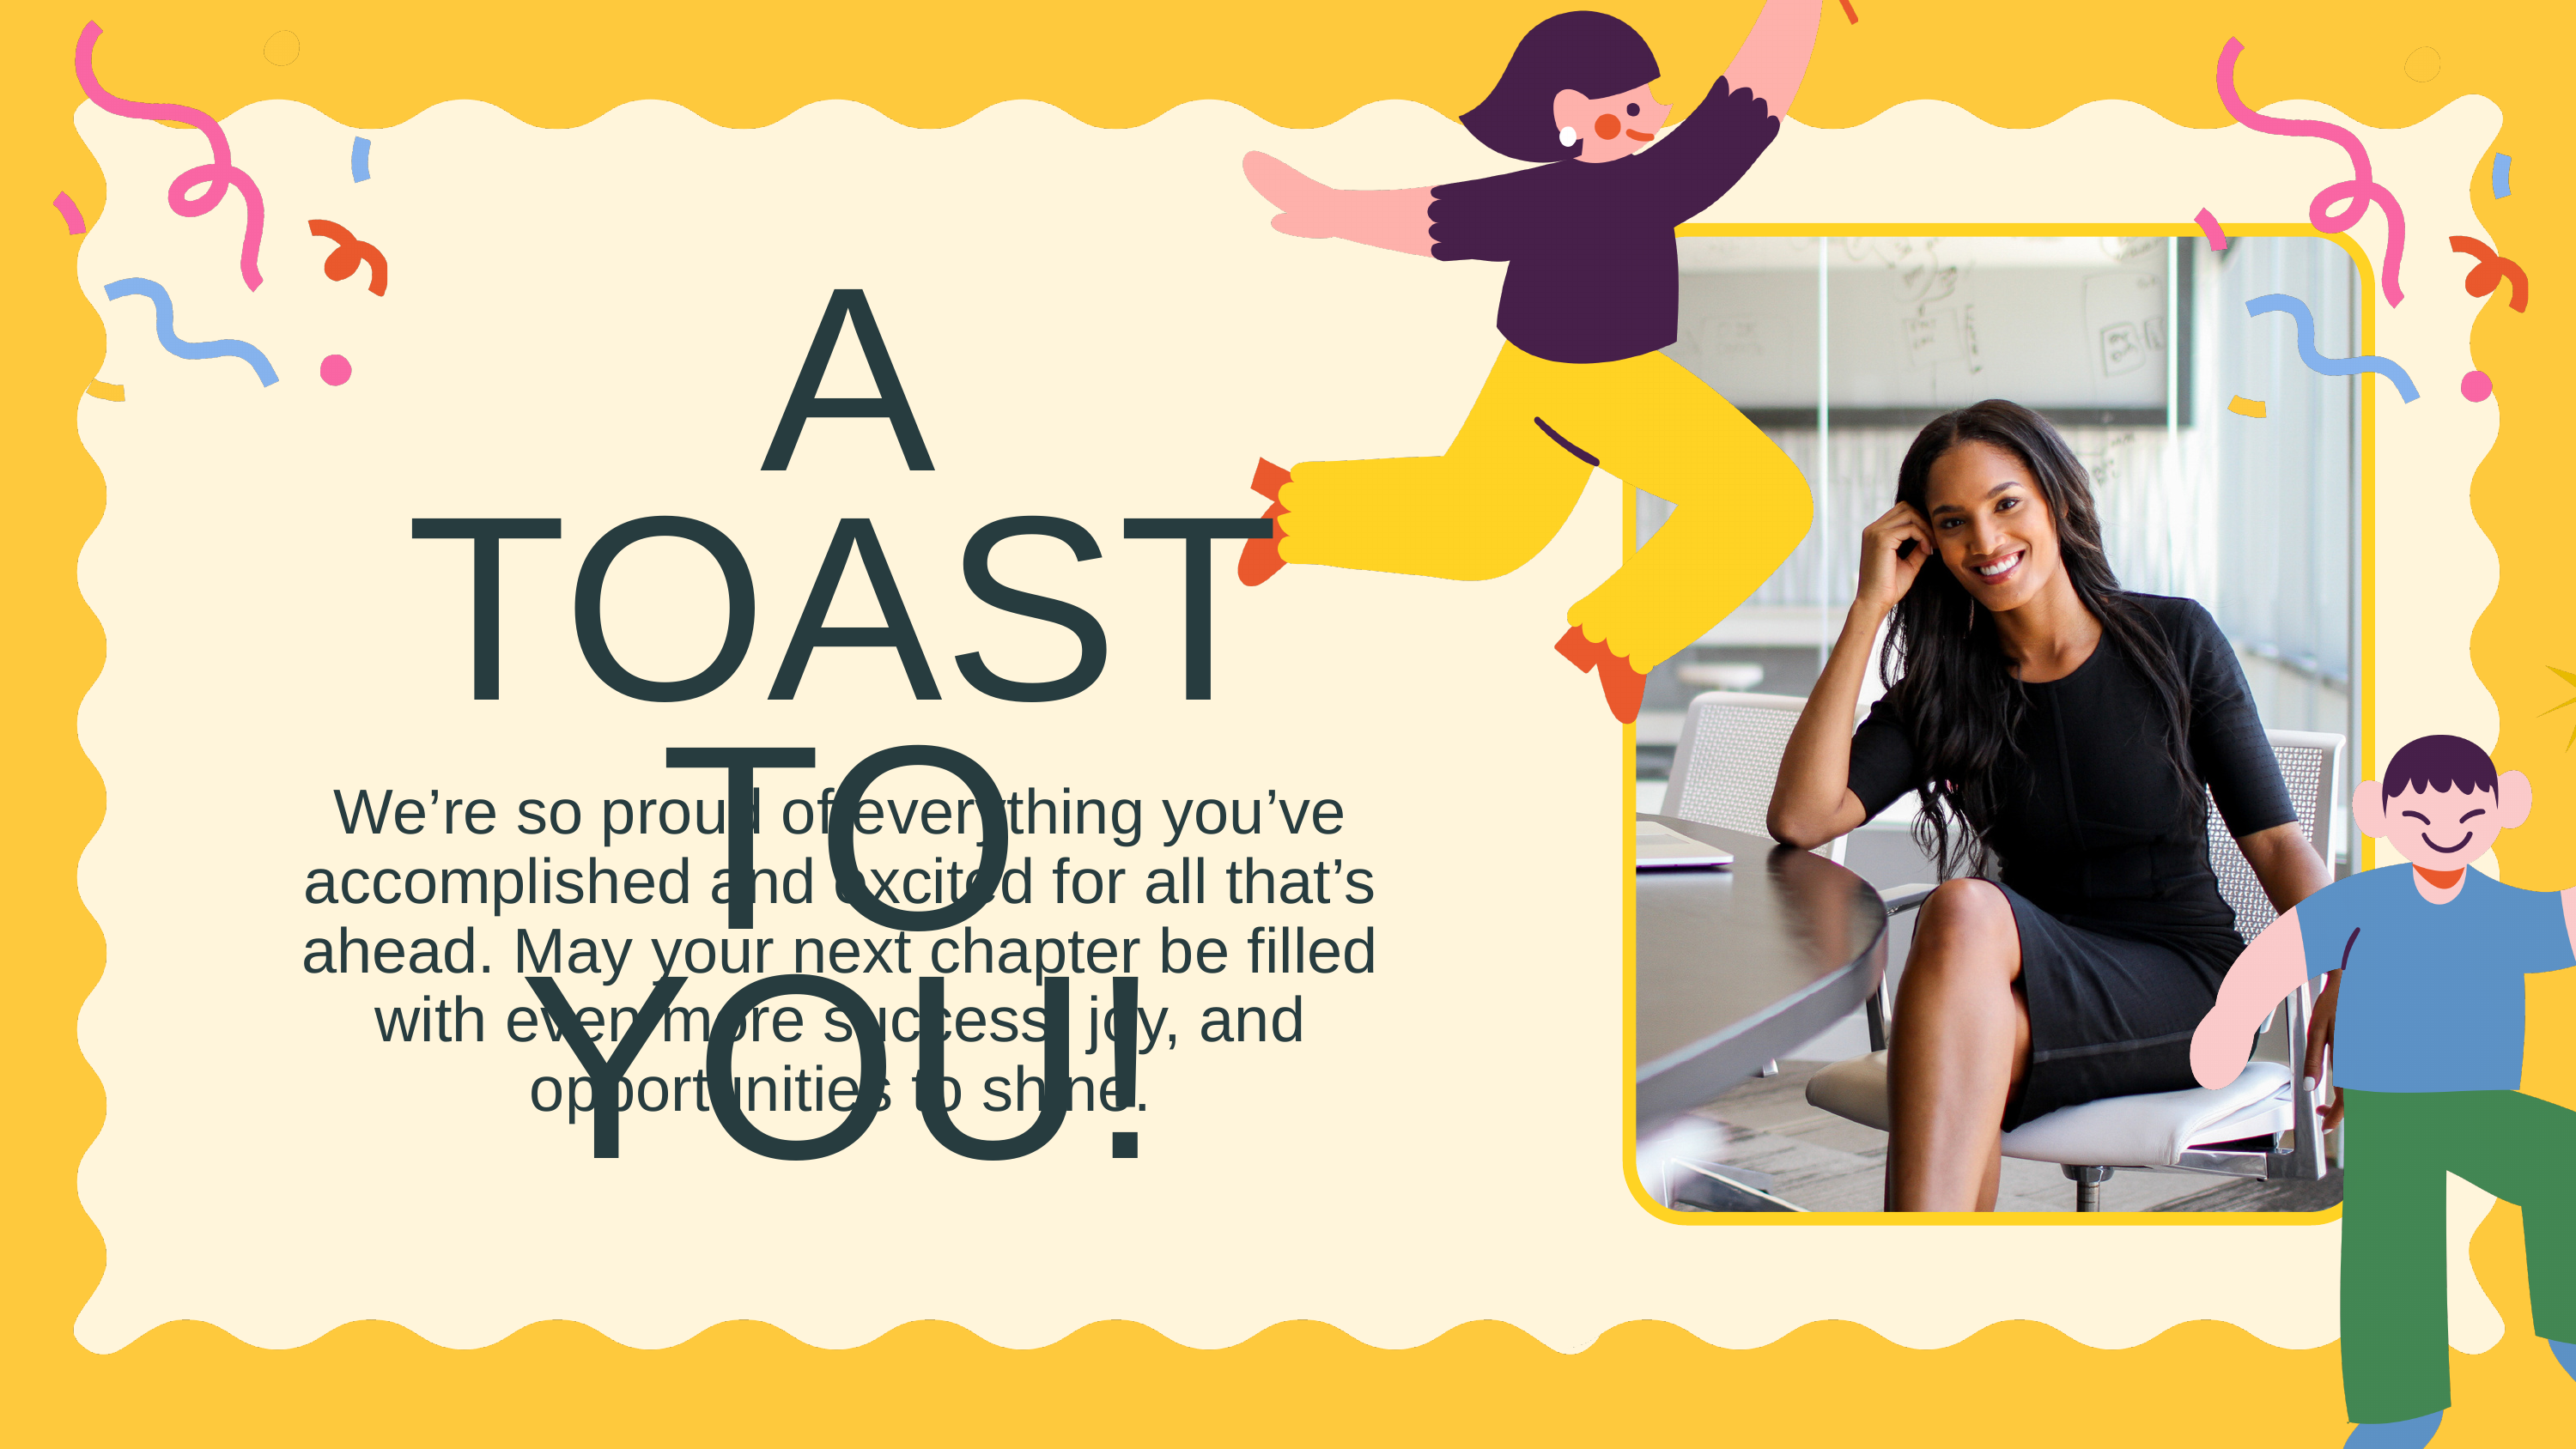

A TOAST TO YOU!

We’re so proud of everything you’ve accomplished and excited for all that’s ahead. May your next chapter be filled with even more success, joy, and opportunities to shine.